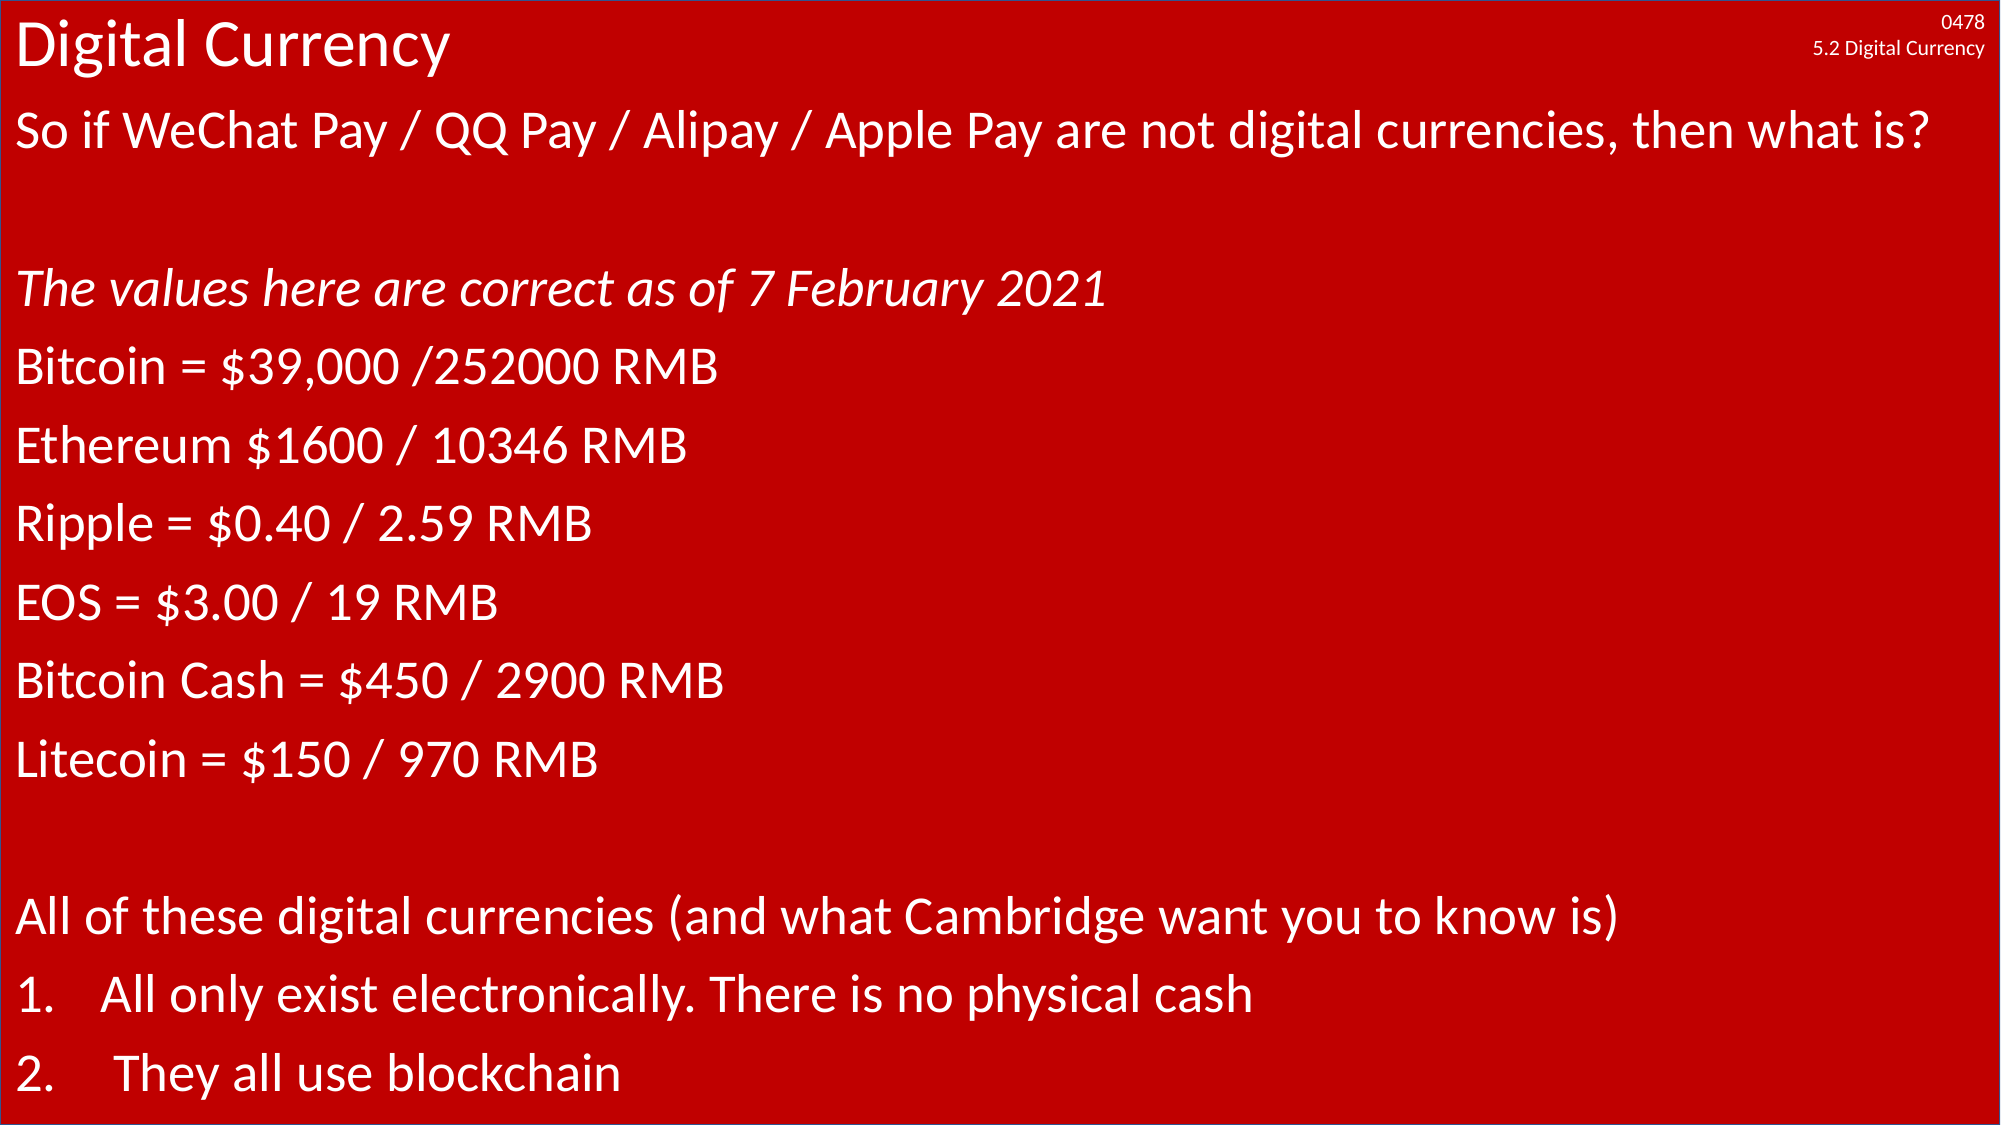

# Digital Currency
So if WeChat Pay / QQ Pay / Alipay / Apple Pay are not digital currencies, then what is?

The values here are correct as of 7 February 2021
Bitcoin = $39,000 /252000 RMB
Ethereum $1600 / 10346 RMB
Ripple = $0.40 / 2.59 RMB
EOS = $3.00 / 19 RMB
Bitcoin Cash = $450 / 2900 RMB
Litecoin = $150 / 970 RMB

All of these digital currencies (and what Cambridge want you to know is)
All only exist electronically. There is no physical cash
 They all use blockchain